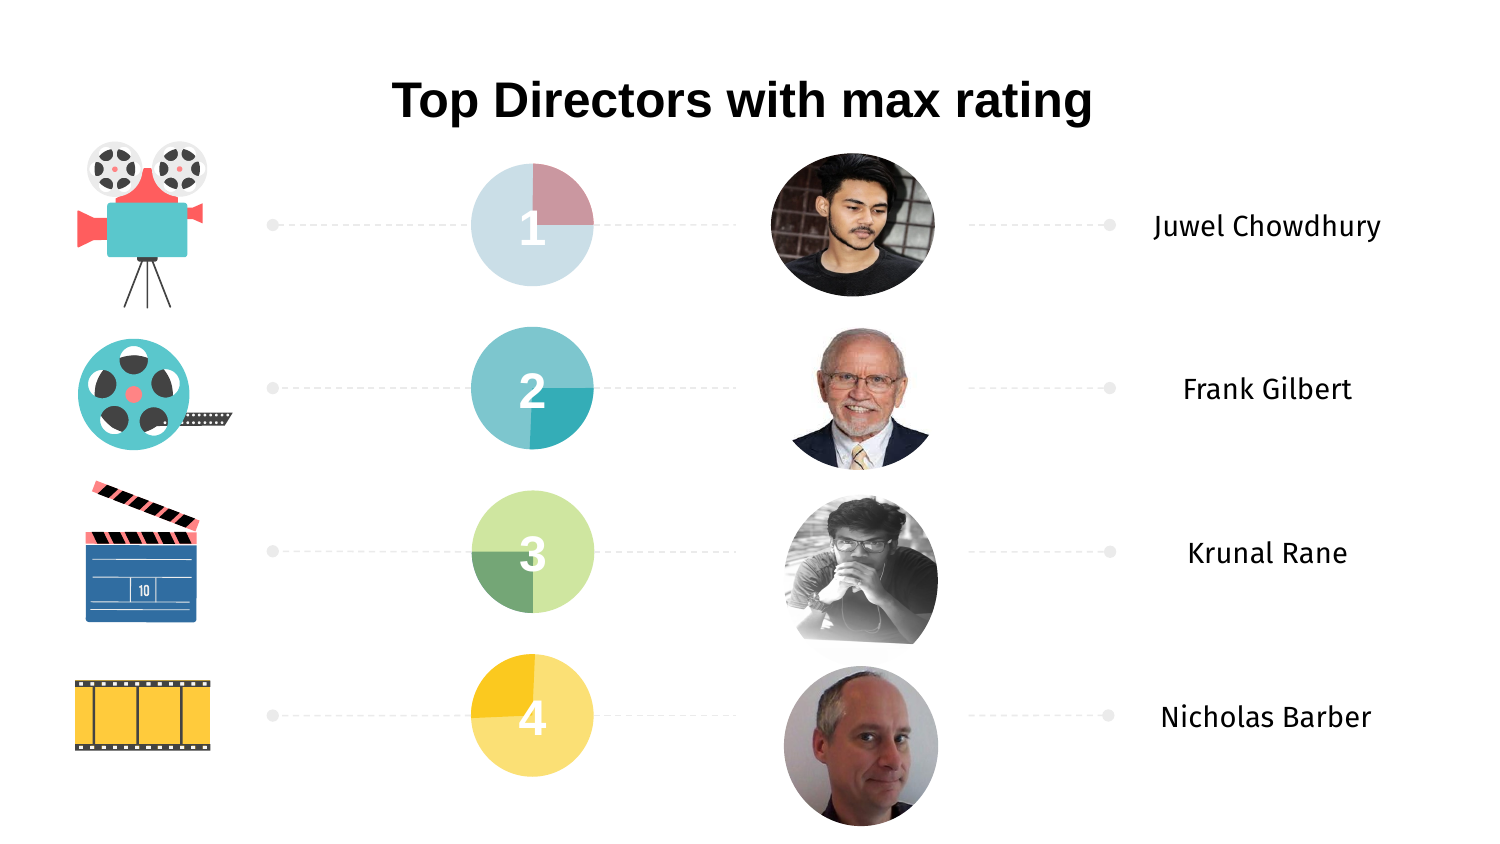

# Top Directors with max rating

1
Juwel Chowdhury

2
Frank Gilbert

3
Krunal Rane

4
Nicholas Barber